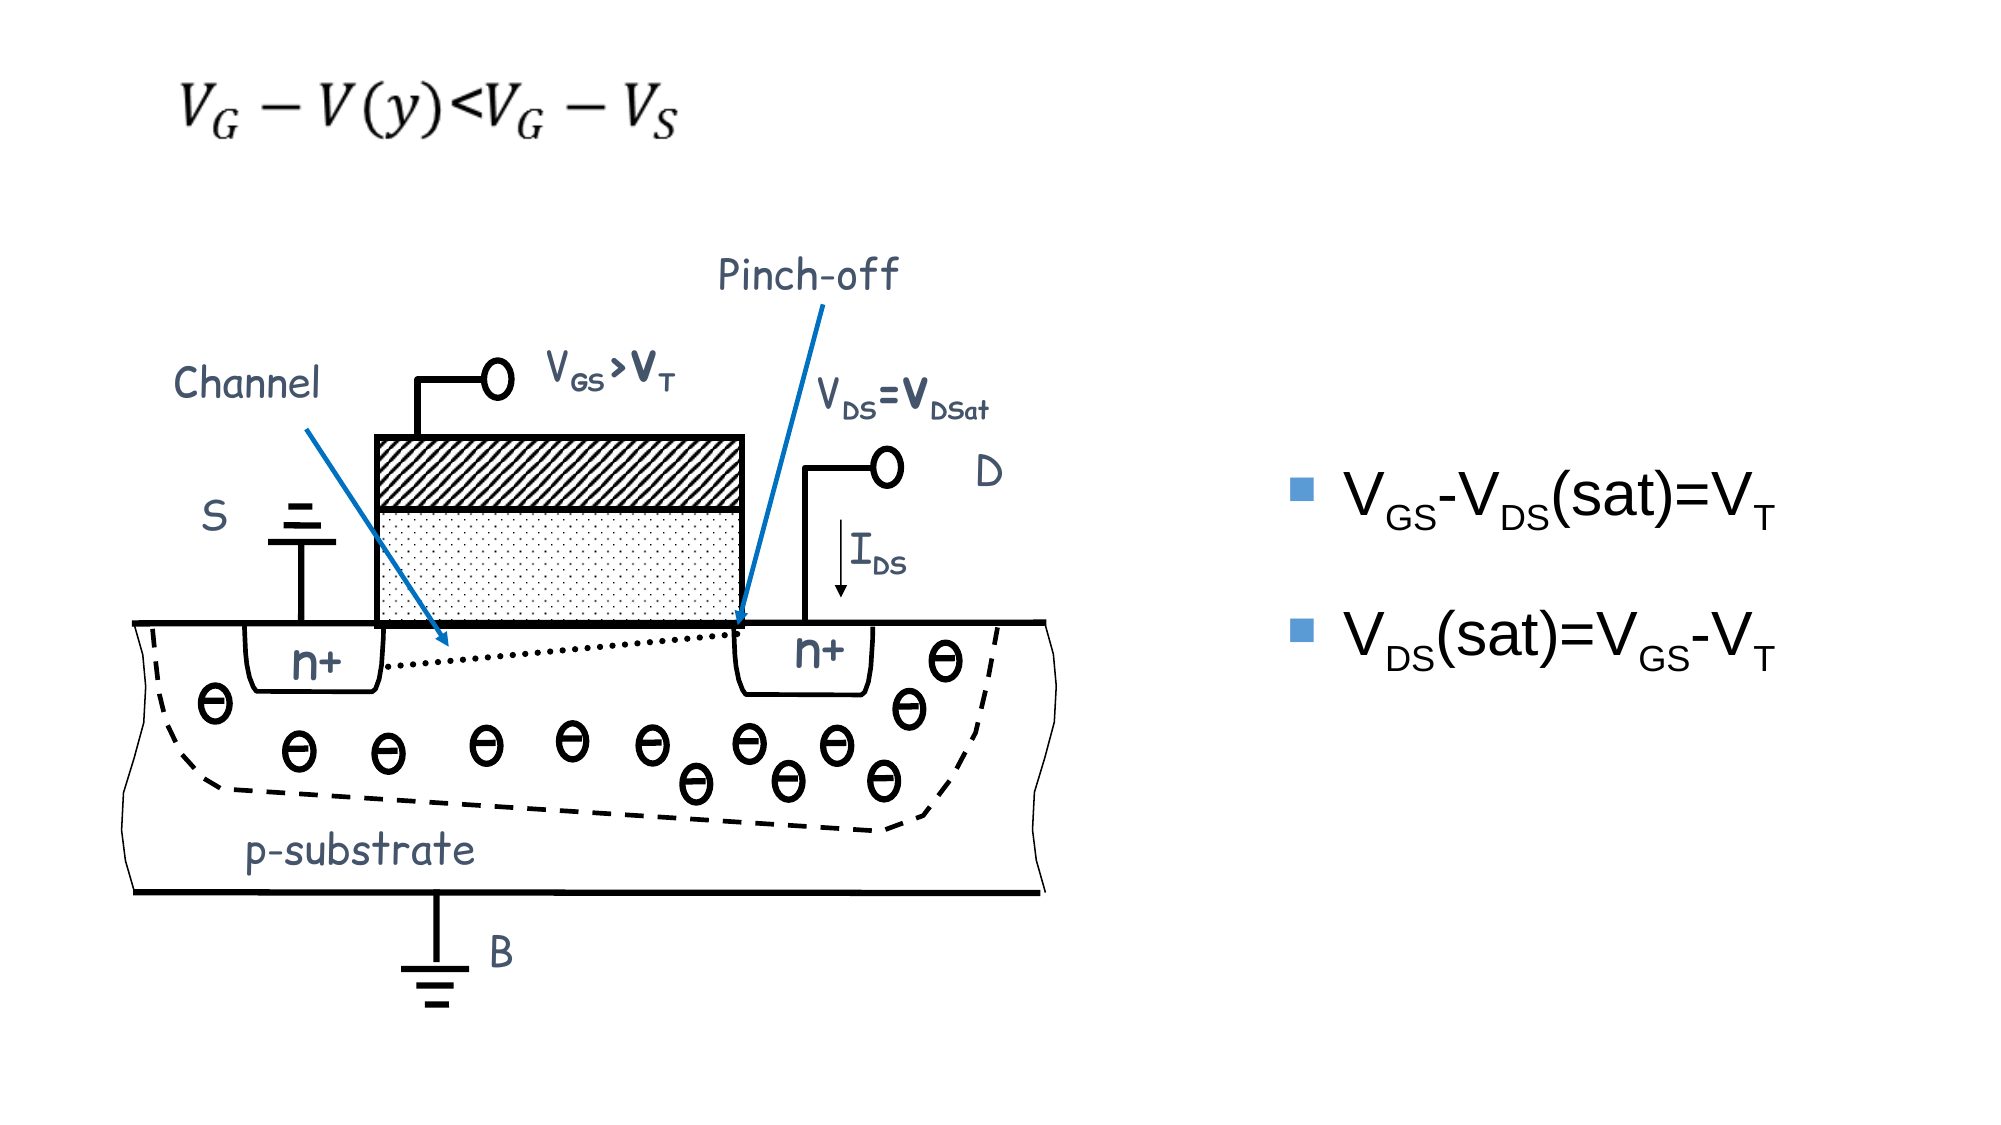

Pinch-off
VGS>VT
VDS=VDSat

S

IDS

n+
n+

 p-substrate

B

Channel
VGS-VDS(sat)=VT
VDS(sat)=VGS-VT
D